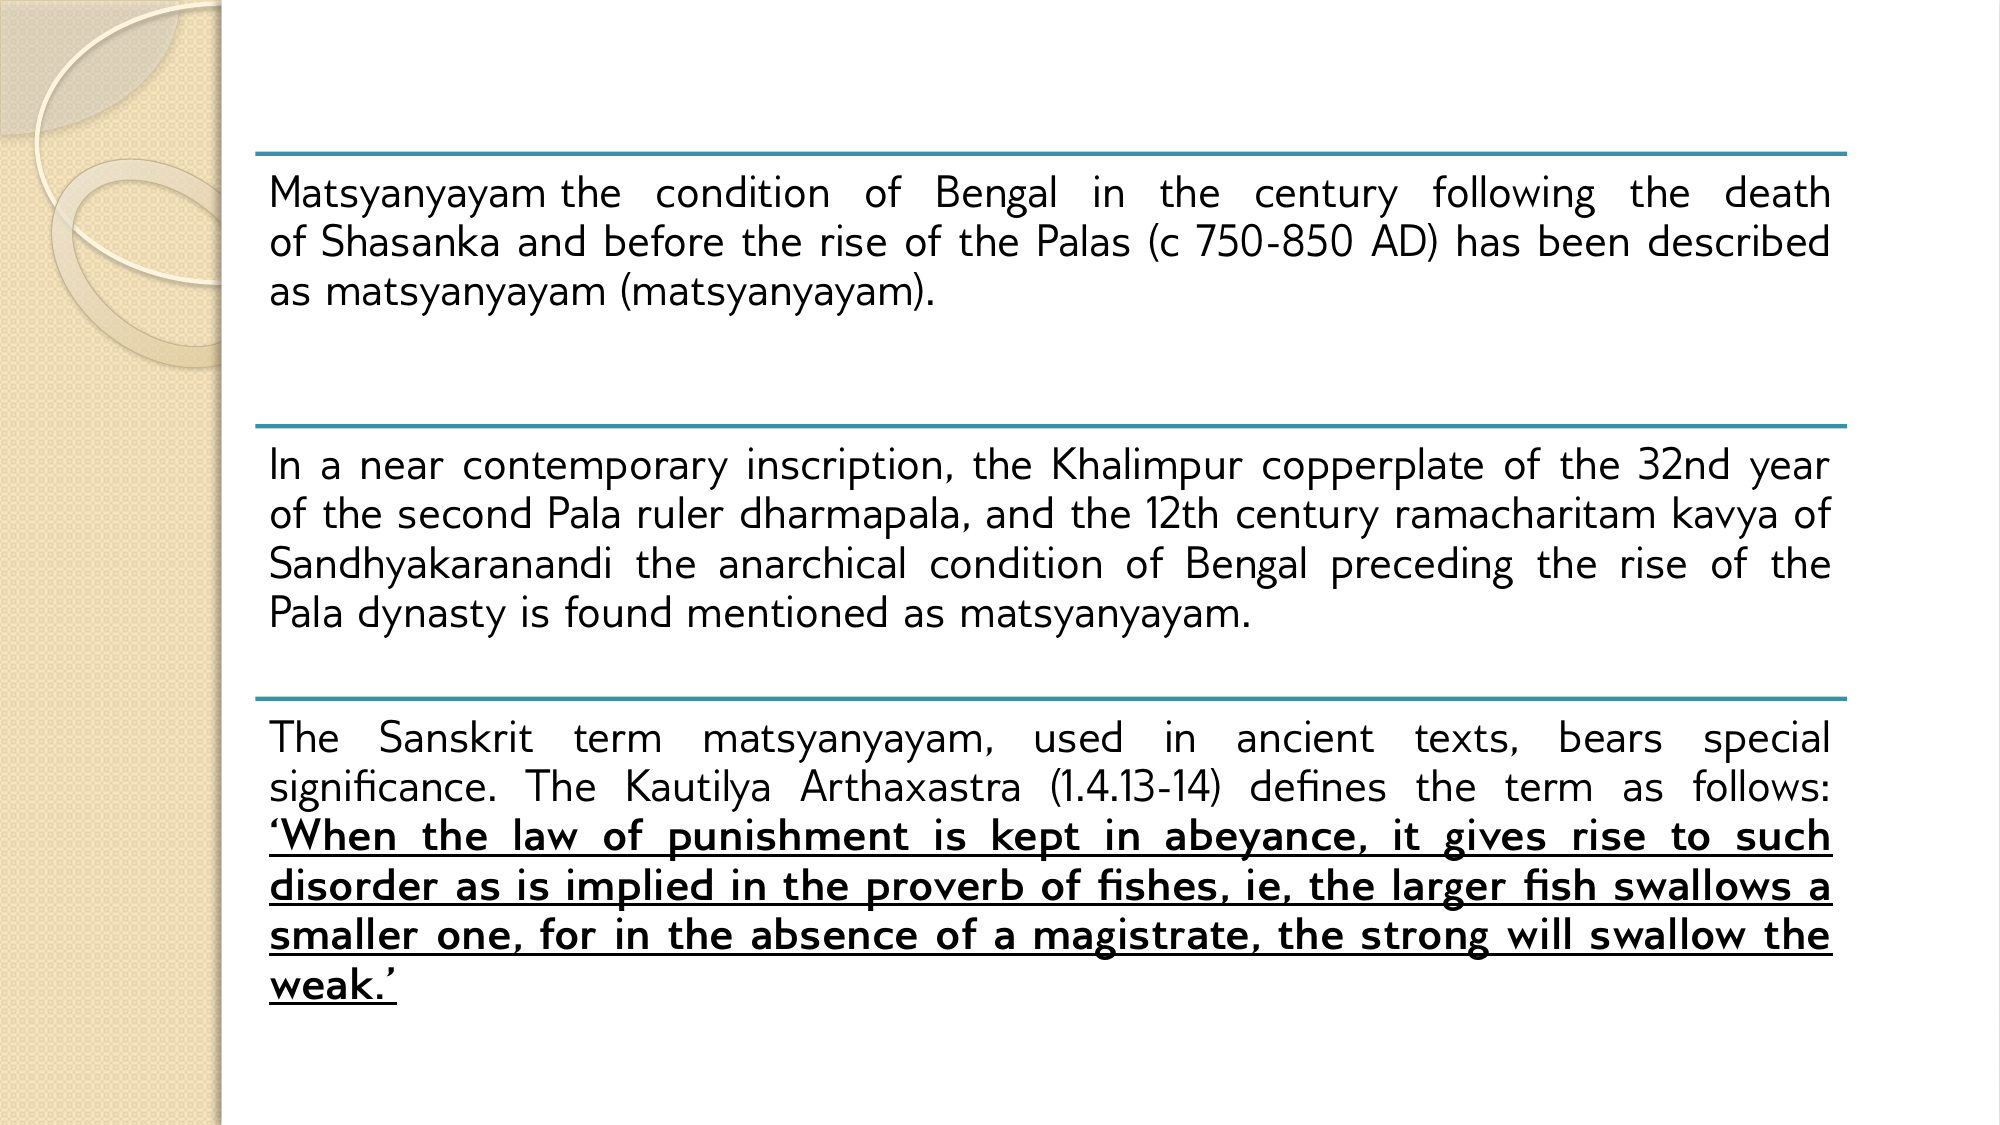

Matsyanyayam the condition of Bengal in the century following the death of Shasanka and before the rise of the Palas (c 750-850 AD) has been described as matsyanyayam (matsyanyayam).
In a near contemporary inscription, the Khalimpur copperplate of the 32nd year of the second Pala ruler dharmapala, and the 12th century ramacharitam kavya of Sandhyakaranandi the anarchical condition of Bengal preceding the rise of the Pala dynasty is found mentioned as matsyanyayam.
The Sanskrit term matsyanyayam, used in ancient texts, bears special significance. The Kautilya Arthaxastra (1.4.13-14) defines the term as follows: ‘When the law of punishment is kept in abeyance, it gives rise to such disorder as is implied in the proverb of fishes, ie, the larger fish swallows a smaller one, for in the absence of a magistrate, the strong will swallow the weak.’